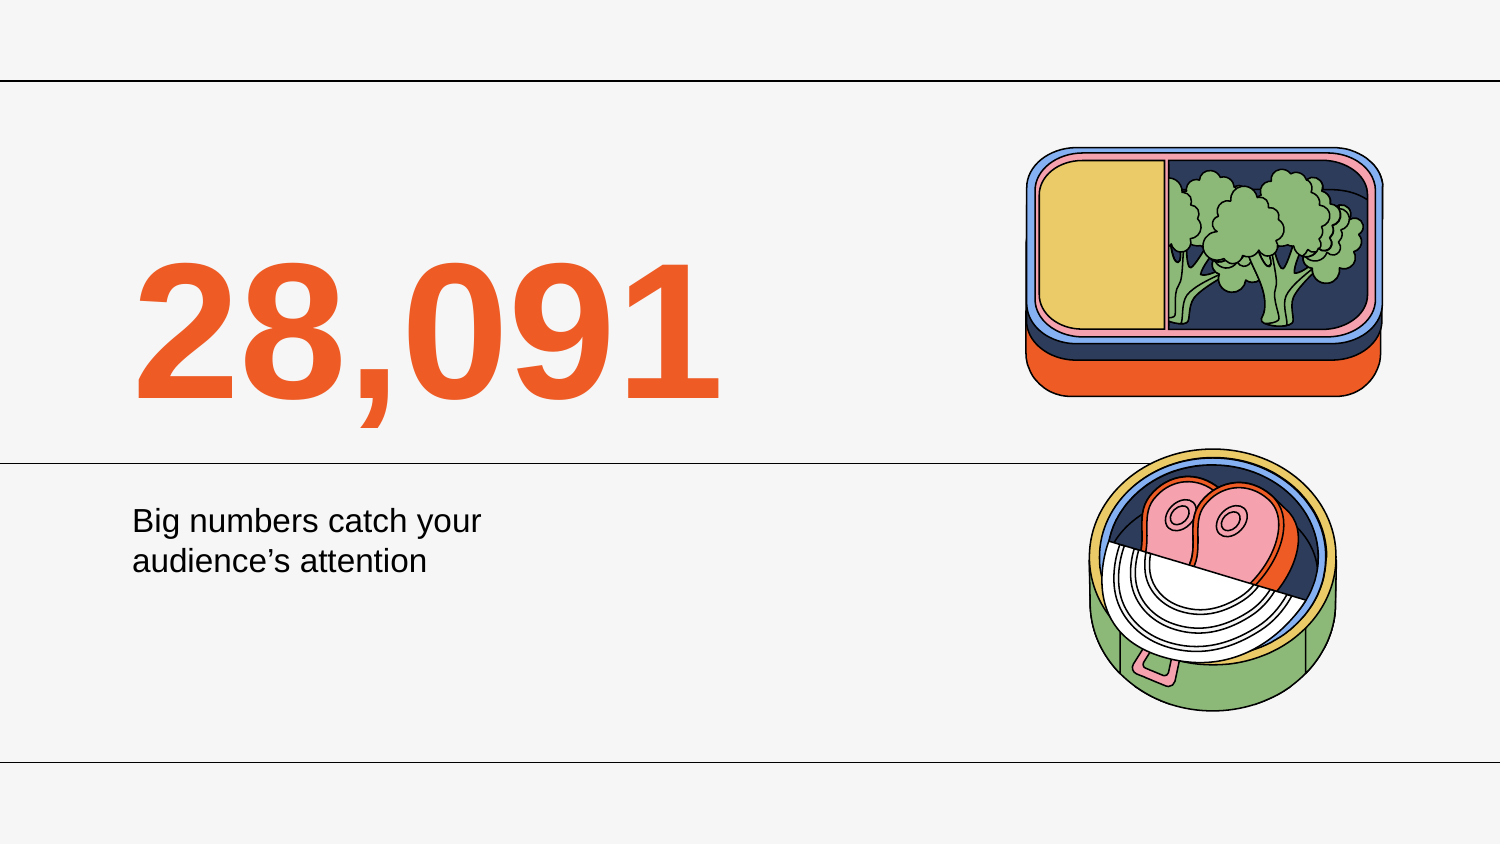

# 28,091

Big numbers catch your audience’s attention